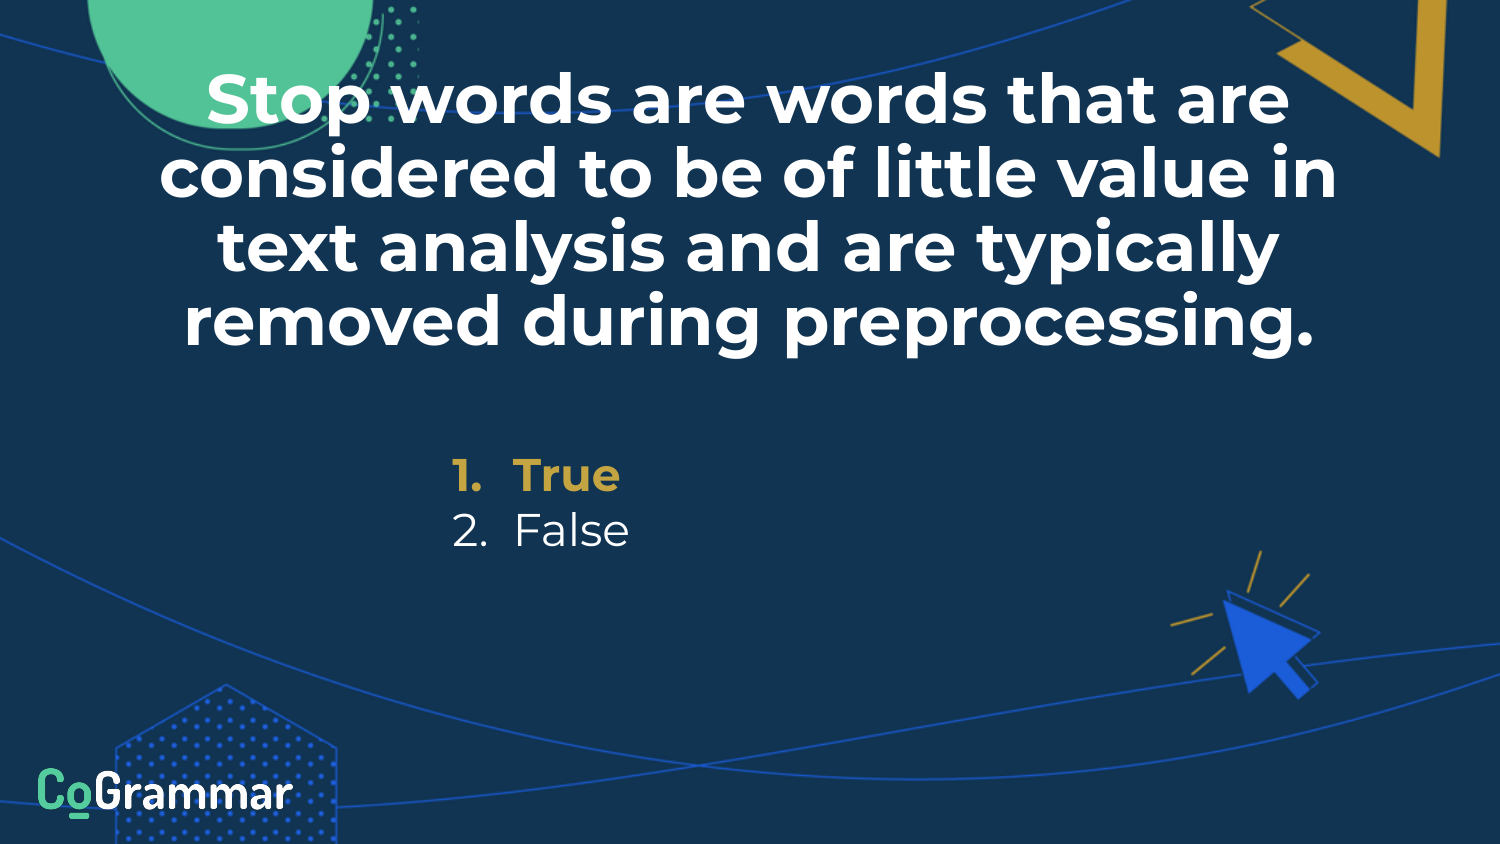

# Stop words are words that are considered to be of little value in text analysis and are typically removed during preprocessing.
True
False